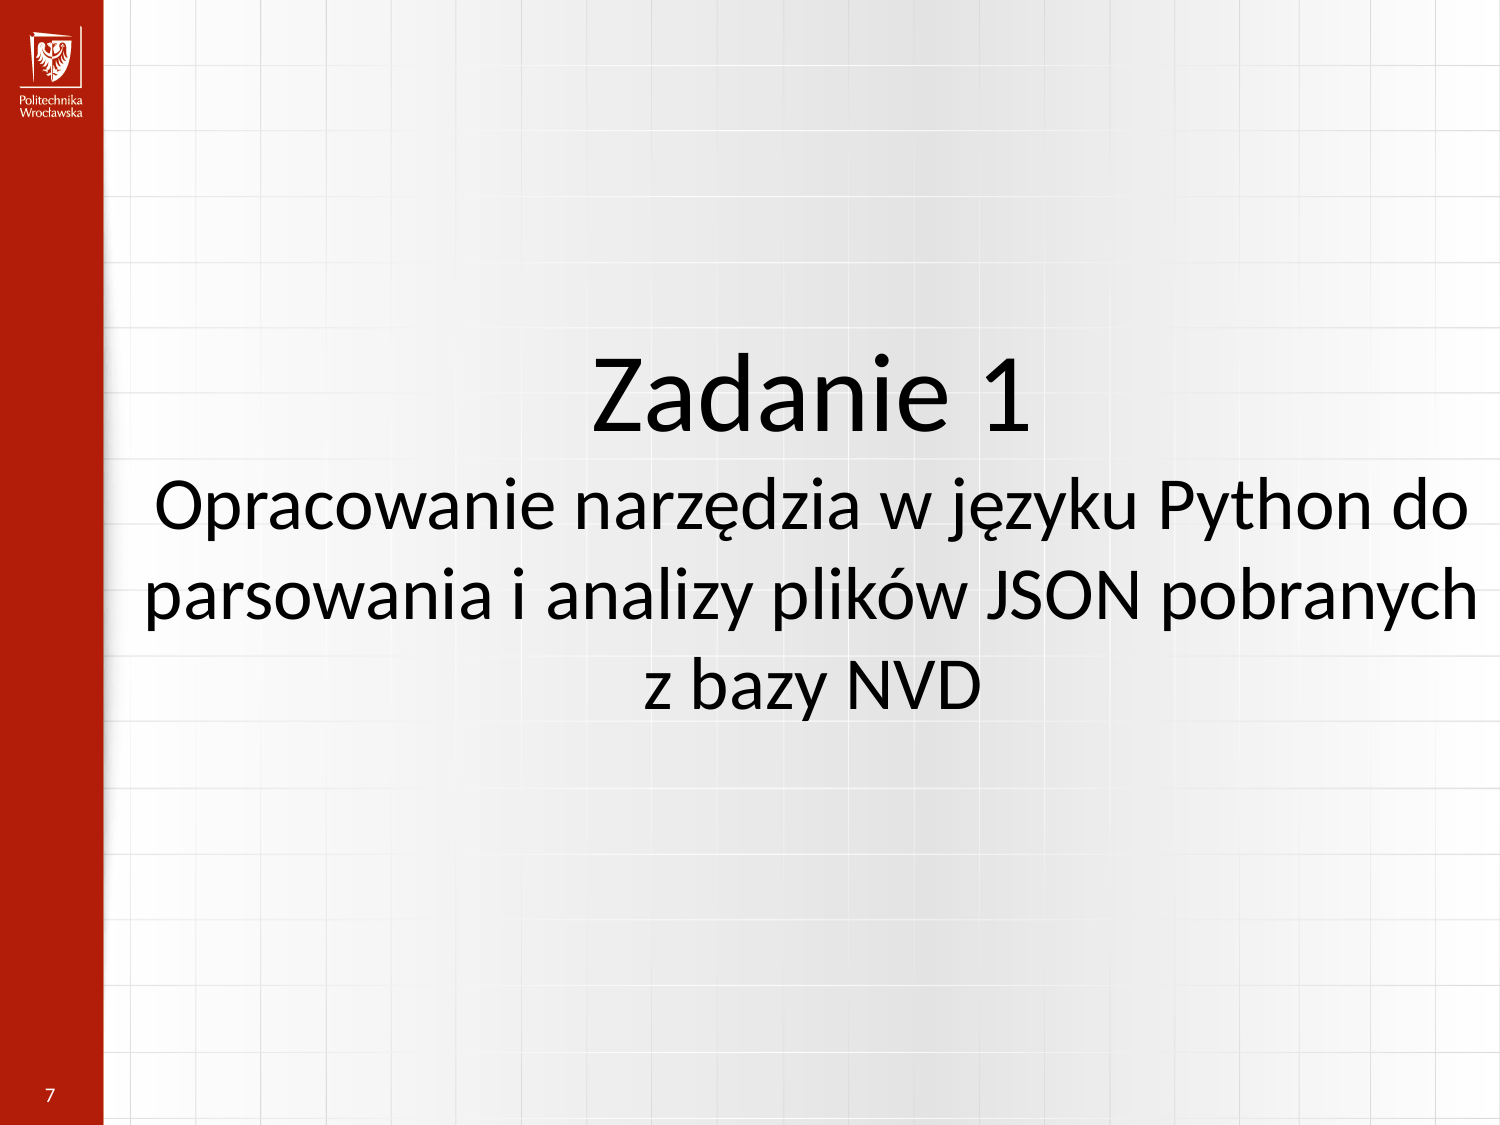

Zadanie 1
Opracowanie narzędzia w języku Python do parsowania i analizy plików JSON pobranych z bazy NVD